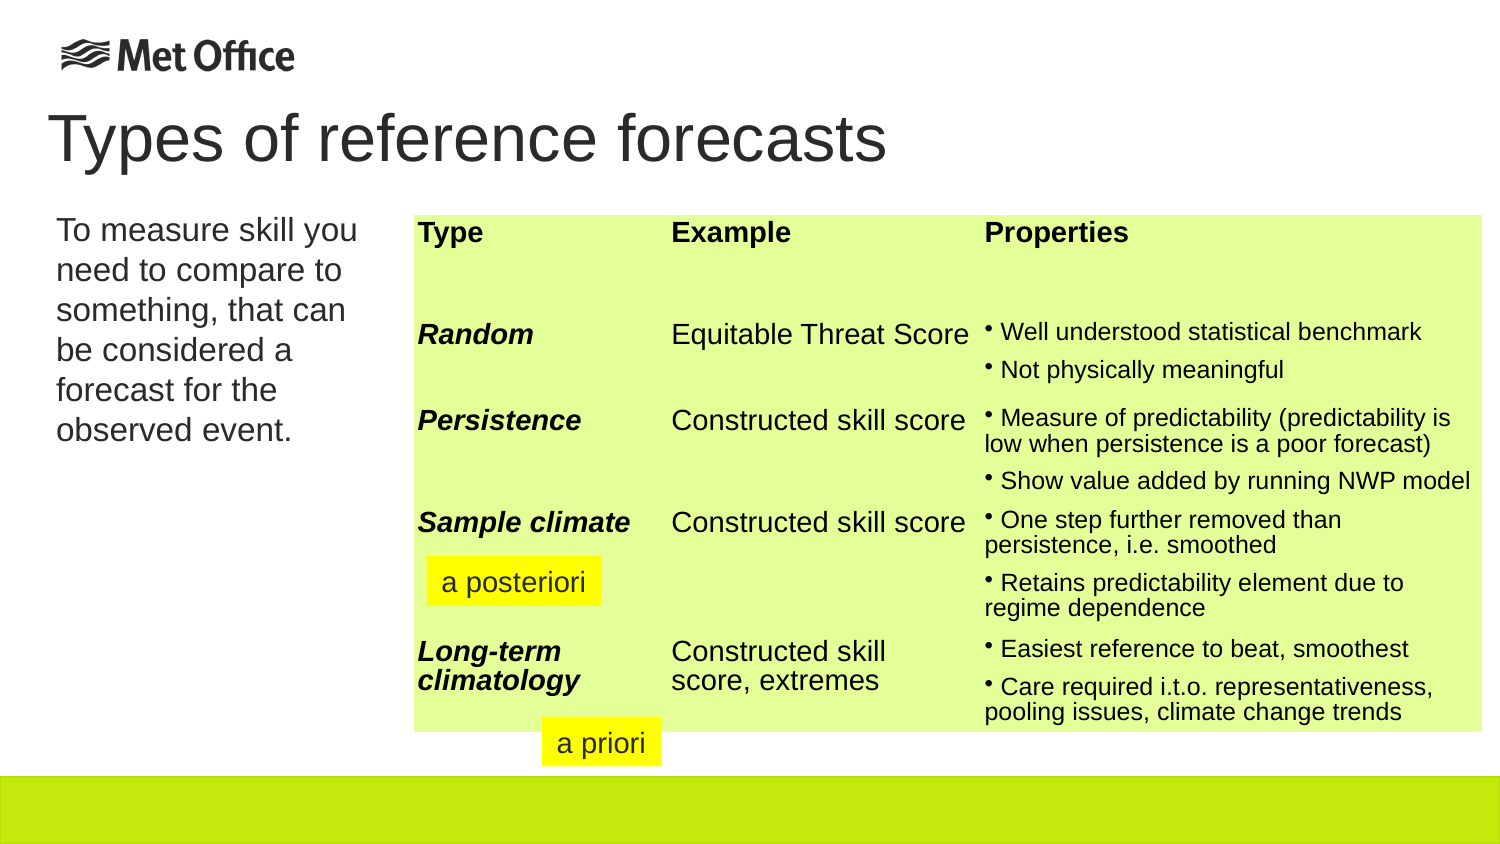

# Types of reference forecasts
To measure skill you need to compare to something, that can be considered a forecast for the observed event.
| Type | Example | Properties |
| --- | --- | --- |
| Random | Equitable Threat Score | Well understood statistical benchmark Not physically meaningful |
| Persistence | Constructed skill score | Measure of predictability (predictability is low when persistence is a poor forecast) Show value added by running NWP model |
| Sample climate | Constructed skill score | One step further removed than persistence, i.e. smoothed Retains predictability element due to regime dependence |
| Long-term climatology | Constructed skill score, extremes | Easiest reference to beat, smoothest Care required i.t.o. representativeness, pooling issues, climate change trends |
a posteriori
a priori